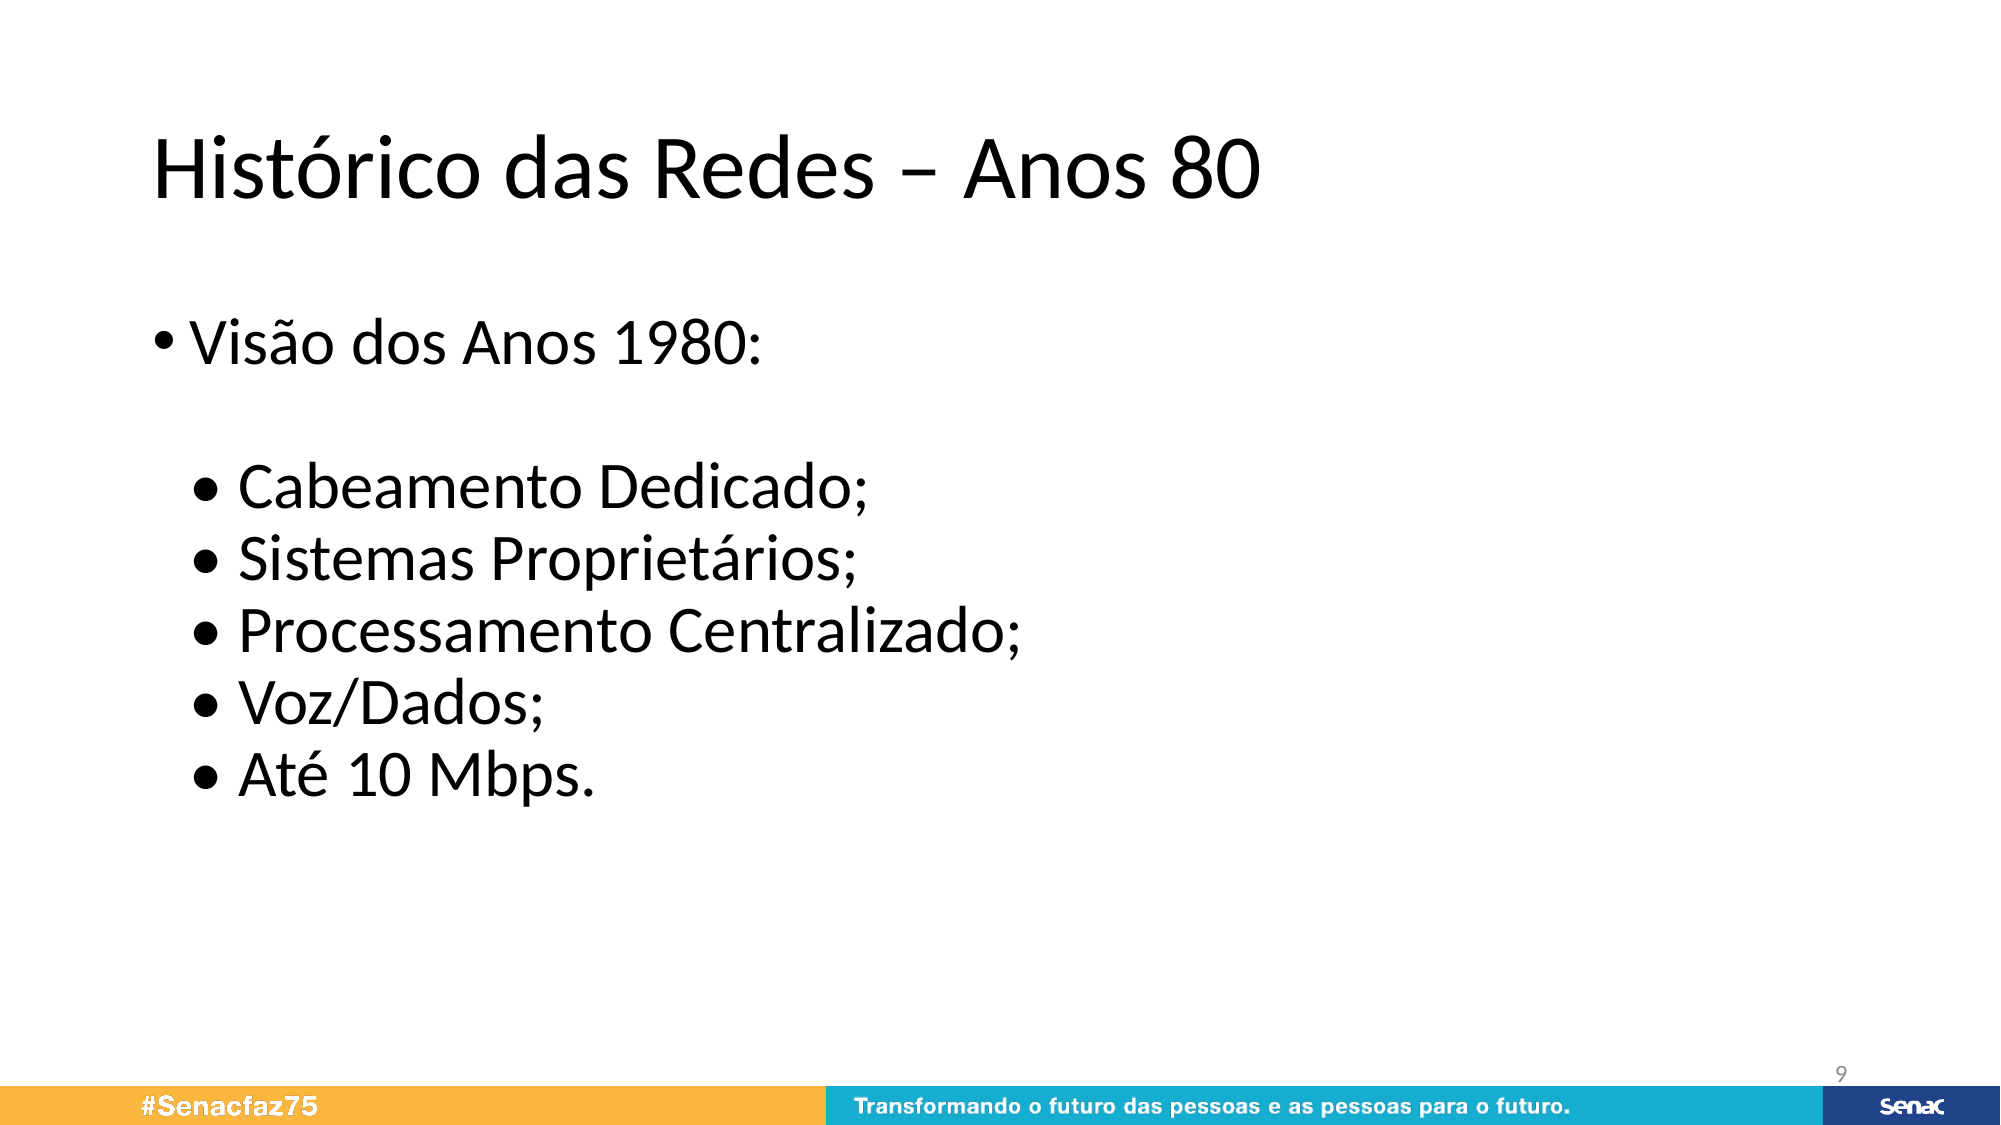

# Histórico das Redes – Anos 80
Visão dos Anos 1980:
• Cabeamento Dedicado;
• Sistemas Proprietários;
• Processamento Centralizado;
• Voz/Dados;
• Até 10 Mbps.
9